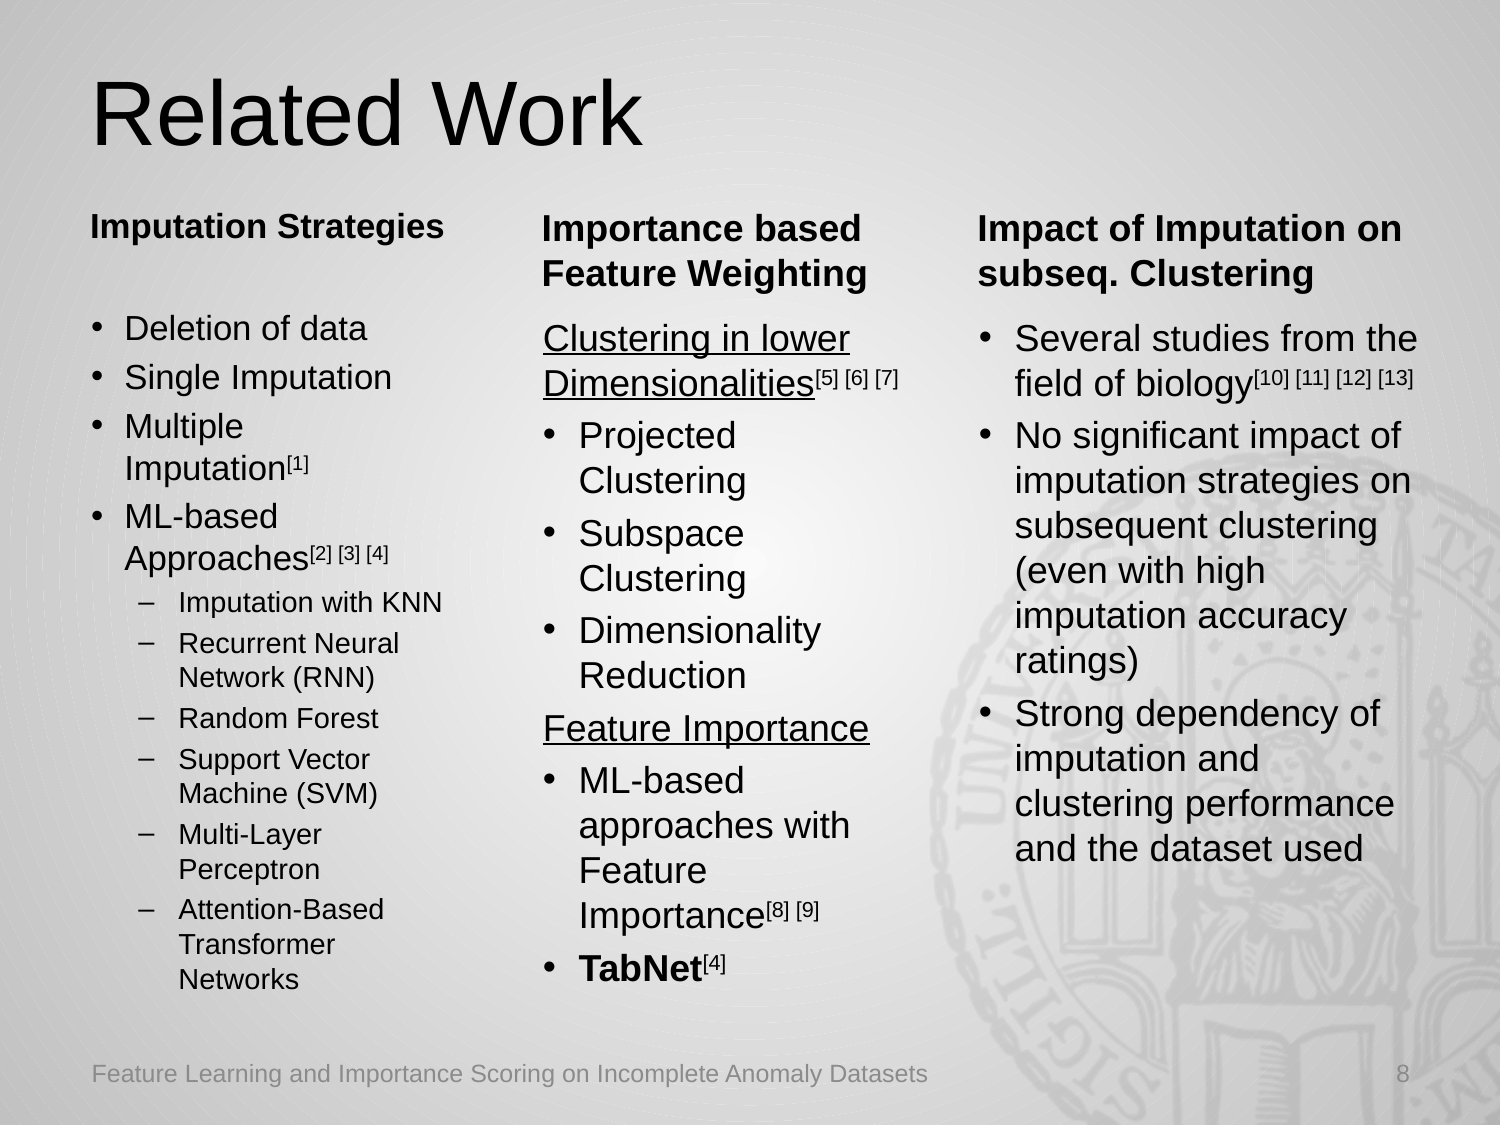

# Related Work
Imputation Strategies
Deletion of data
Single Imputation
Multiple
Imputation[1]
ML-based Approaches[2] [3] [4]
Imputation with KNN
Recurrent Neural Network (RNN)
Random Forest
Support Vector Machine (SVM)
Multi-Layer Perceptron
Attention-Based Transformer Networks
Importance based Feature Weighting
Clustering in lower Dimensionalities[5] [6] [7]
Projected Clustering
Subspace Clustering
Dimensionality Reduction
Feature Importance
ML-based approaches with Feature Importance[8] [9]
TabNet[4]
Impact of Imputation on subseq. Clustering
Several studies from the field of biology[10] [11] [12] [13]
No significant impact of imputation strategies on subsequent clustering (even with high imputation accuracy ratings)
Strong dependency of imputation and clustering performance and the dataset used
Feature Learning and Importance Scoring on Incomplete Anomaly Datasets
8